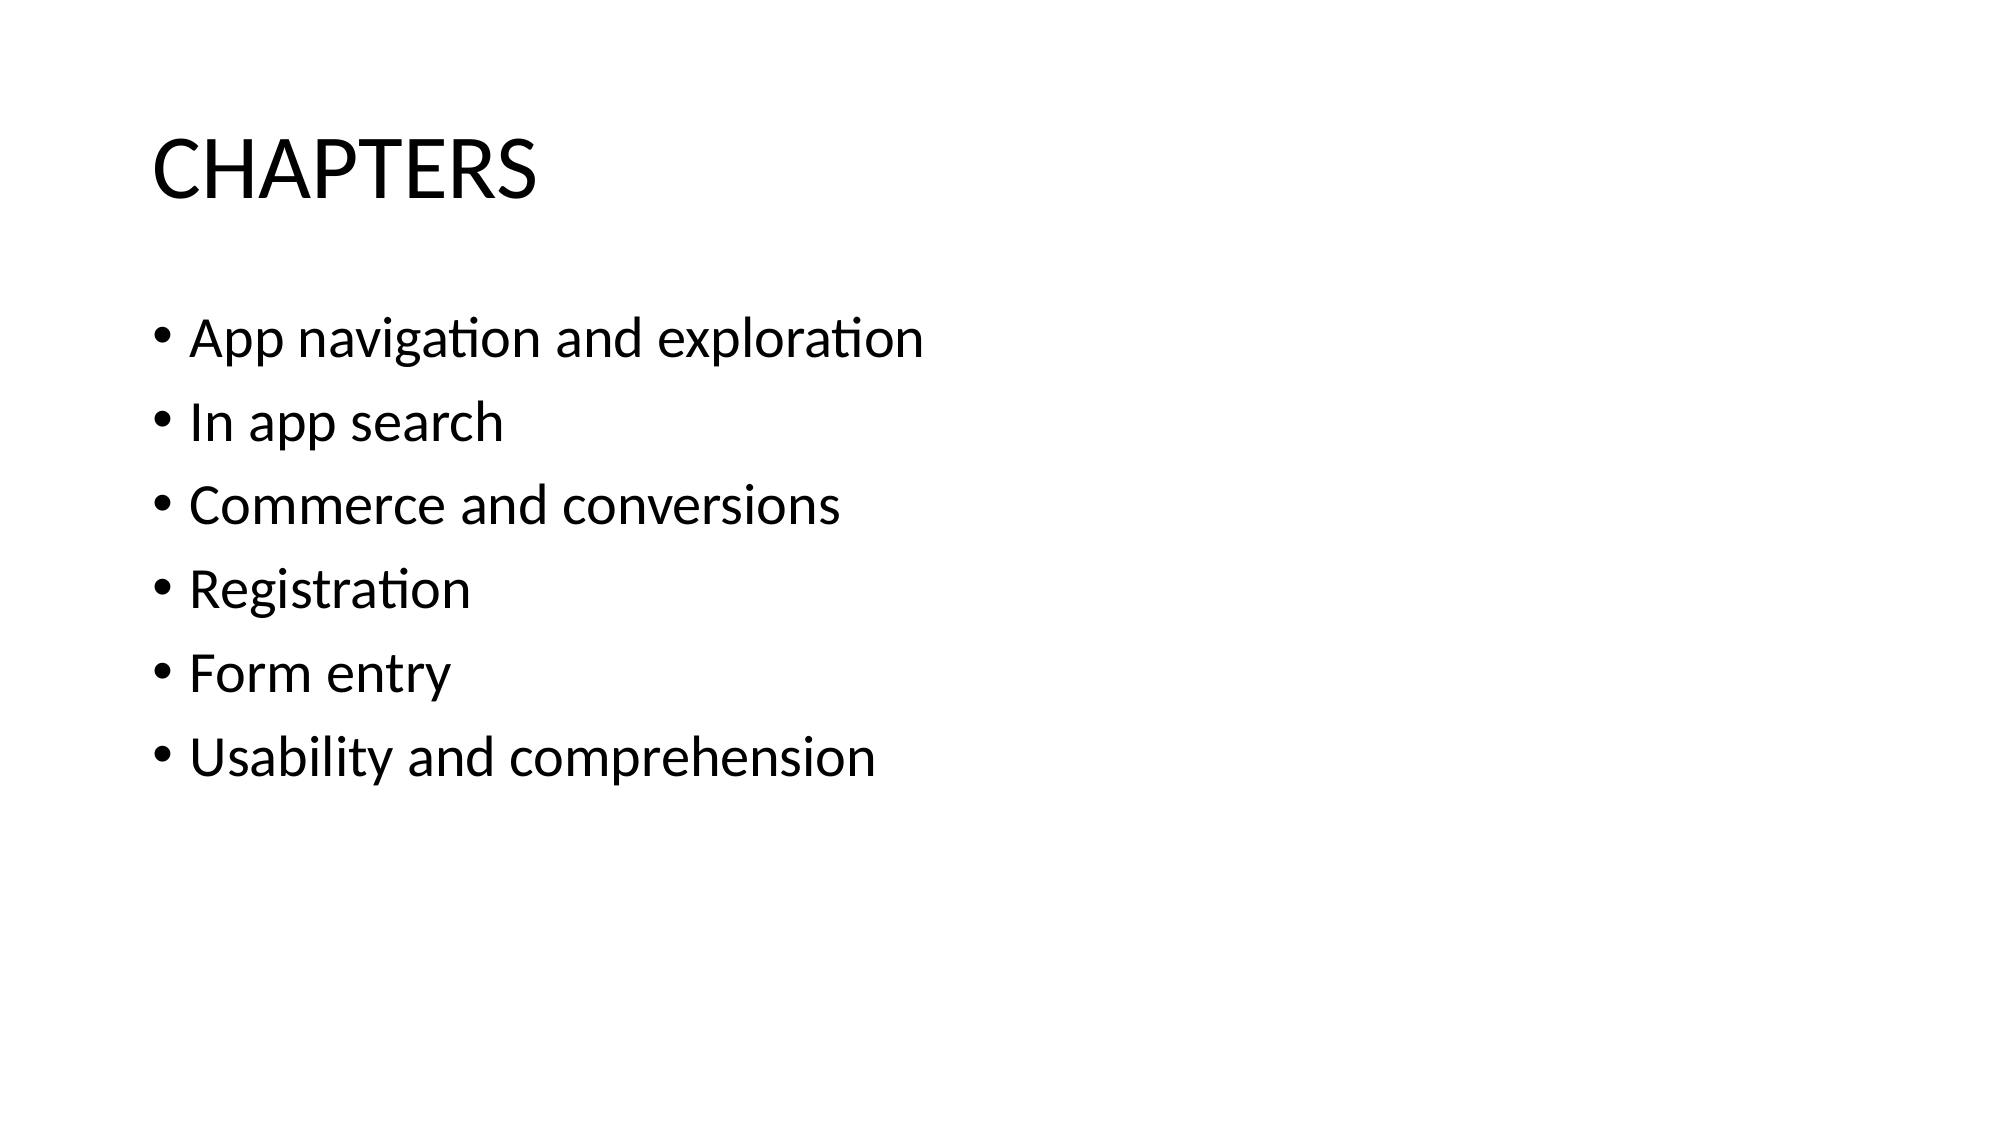

# CHAPTERS
App navigation and exploration
In app search
Commerce and conversions
Registration
Form entry
Usability and comprehension